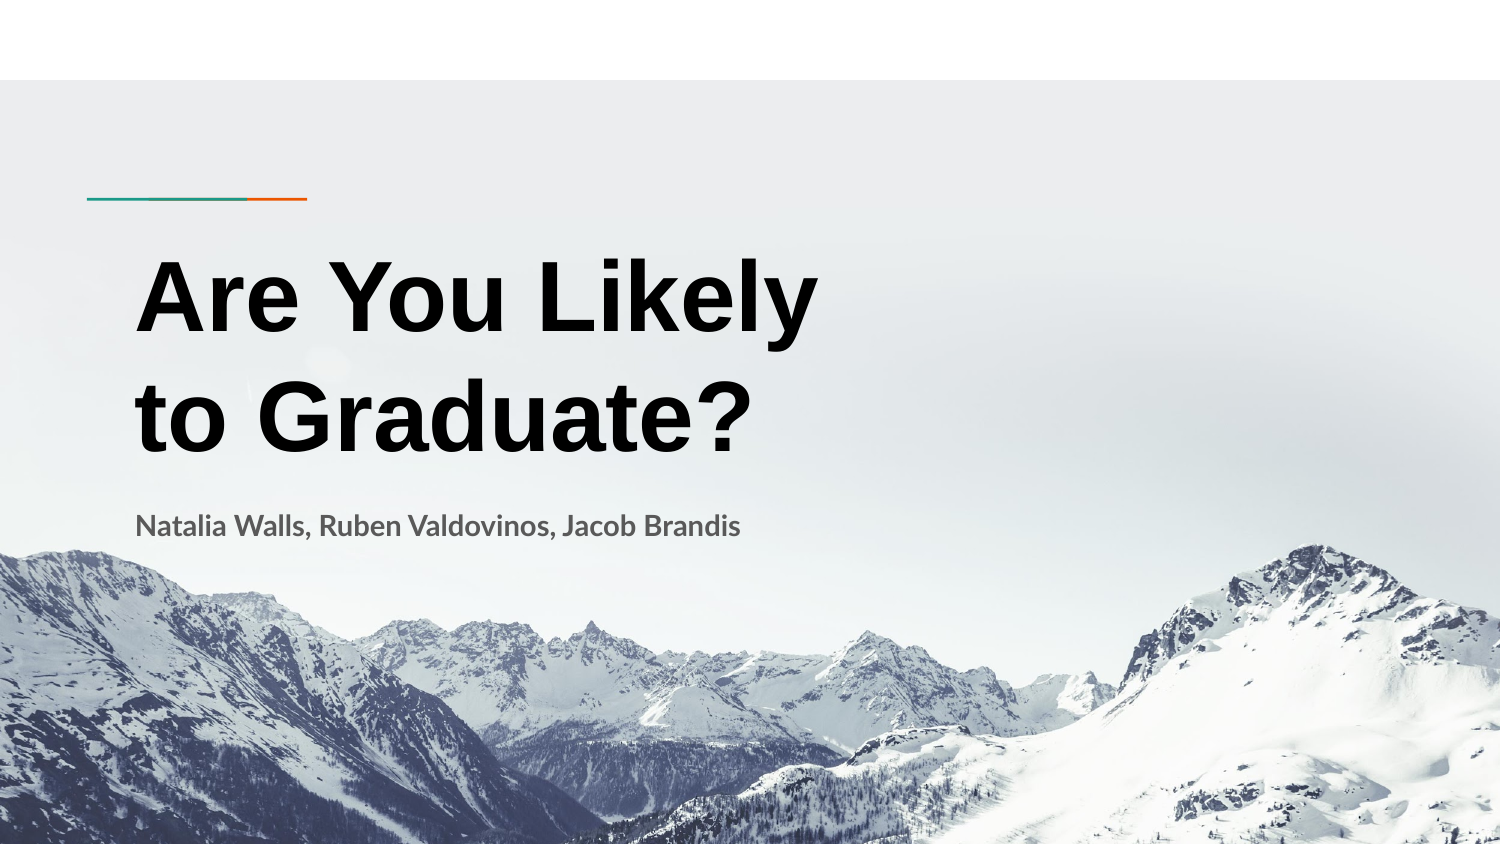

# Are You Likely to Graduate?
Natalia Walls, Ruben Valdovinos, Jacob Brandis